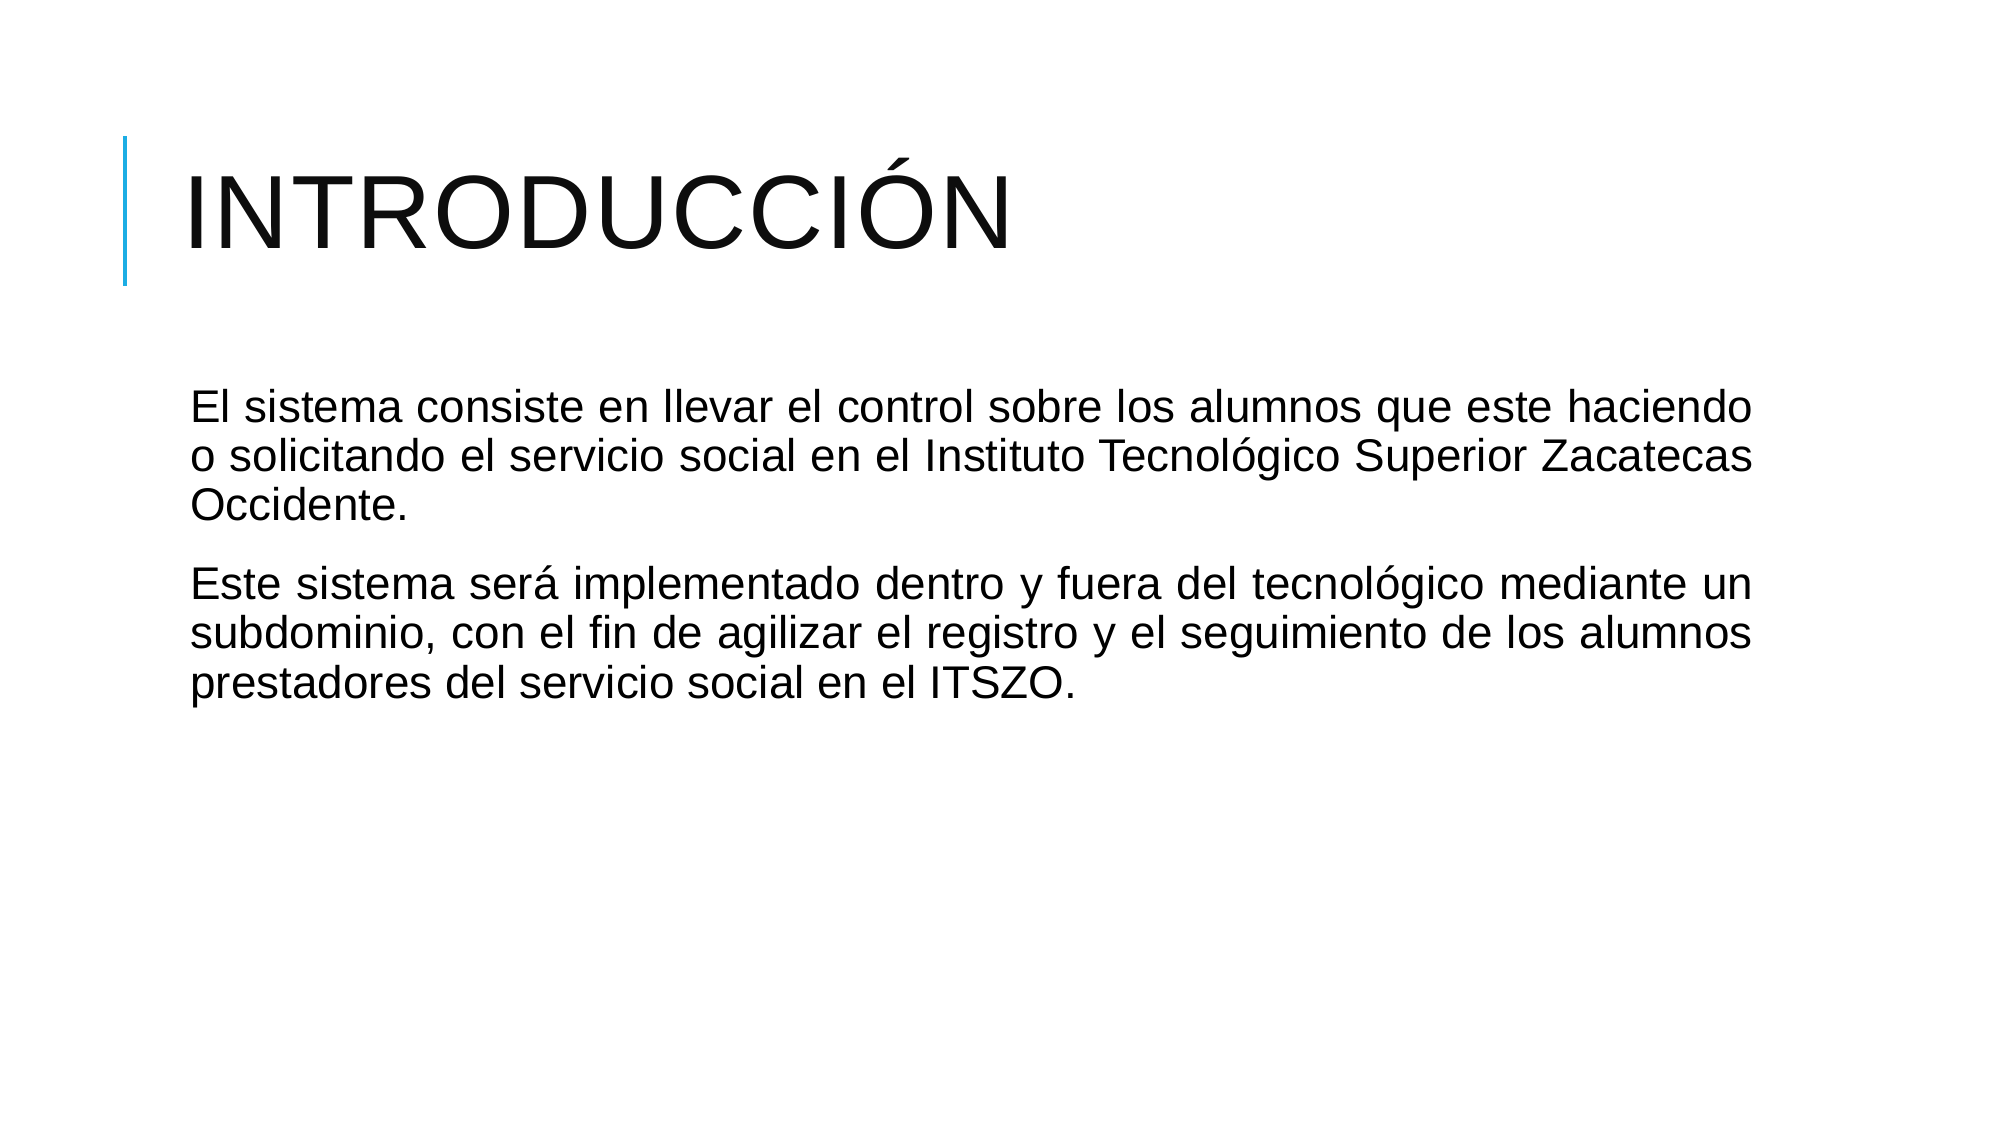

# Introducción
El sistema consiste en llevar el control sobre los alumnos que este haciendo o solicitando el servicio social en el Instituto Tecnológico Superior Zacatecas Occidente.
Este sistema será implementado dentro y fuera del tecnológico mediante un subdominio, con el fin de agilizar el registro y el seguimiento de los alumnos prestadores del servicio social en el ITSZO.